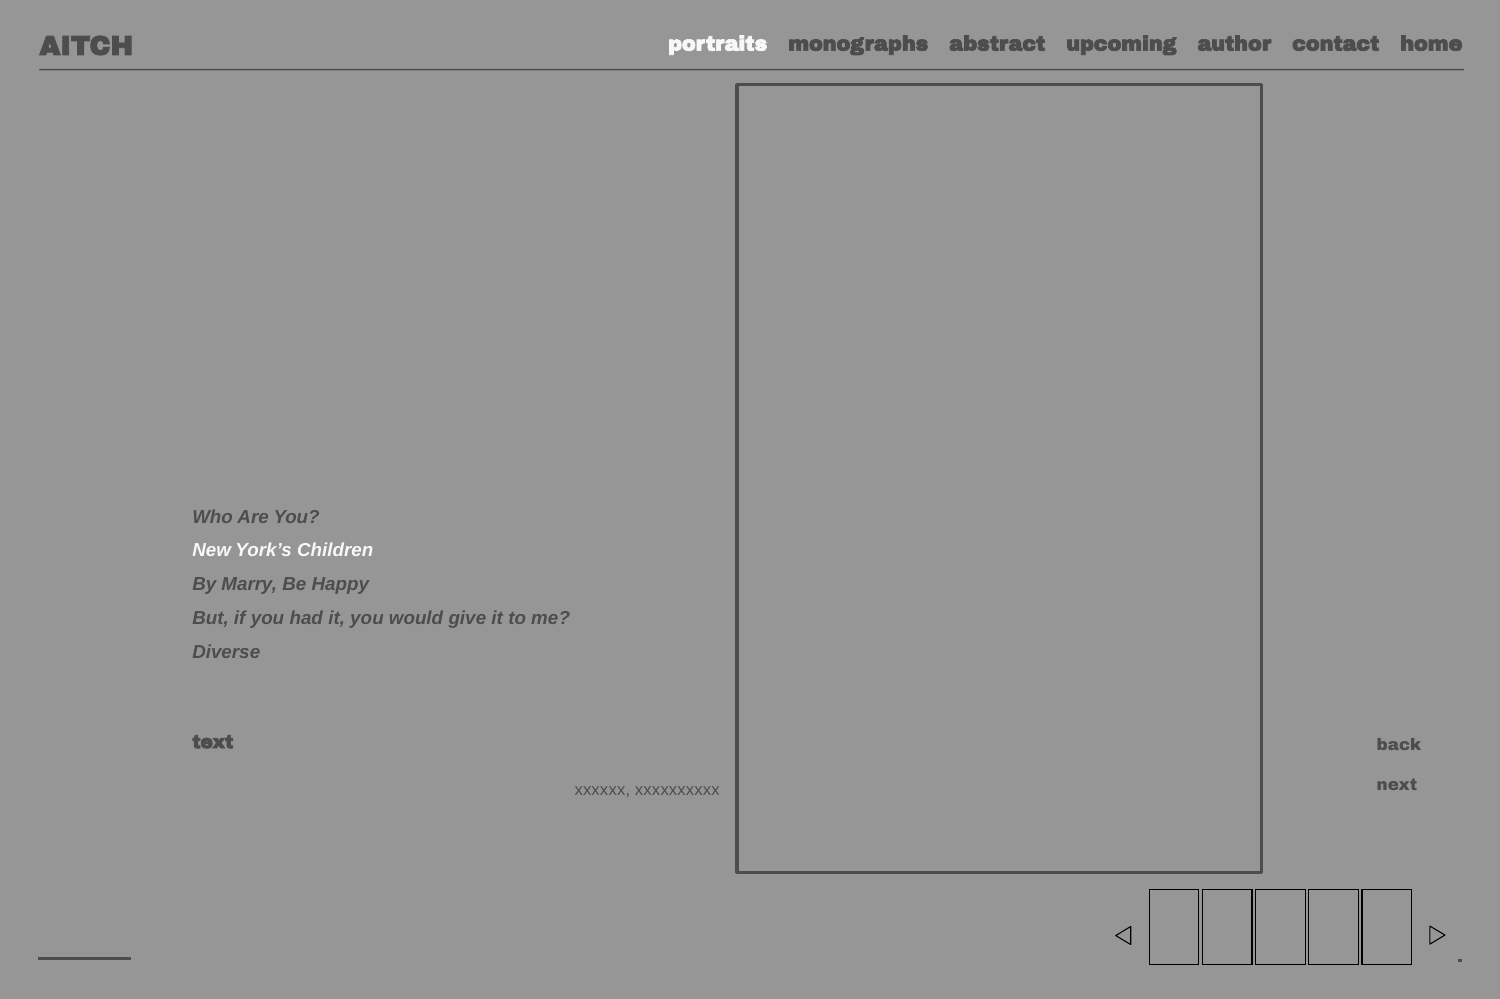

AITCH
portraits   monographs   abstract   upcoming   author   contact   home

Who Are You?
New York’s Children
By Marry, Be Happy
But, if you had it, you would give it to me?
Diverse

text

back

next
xxxxxx, xxxxxxxxxx